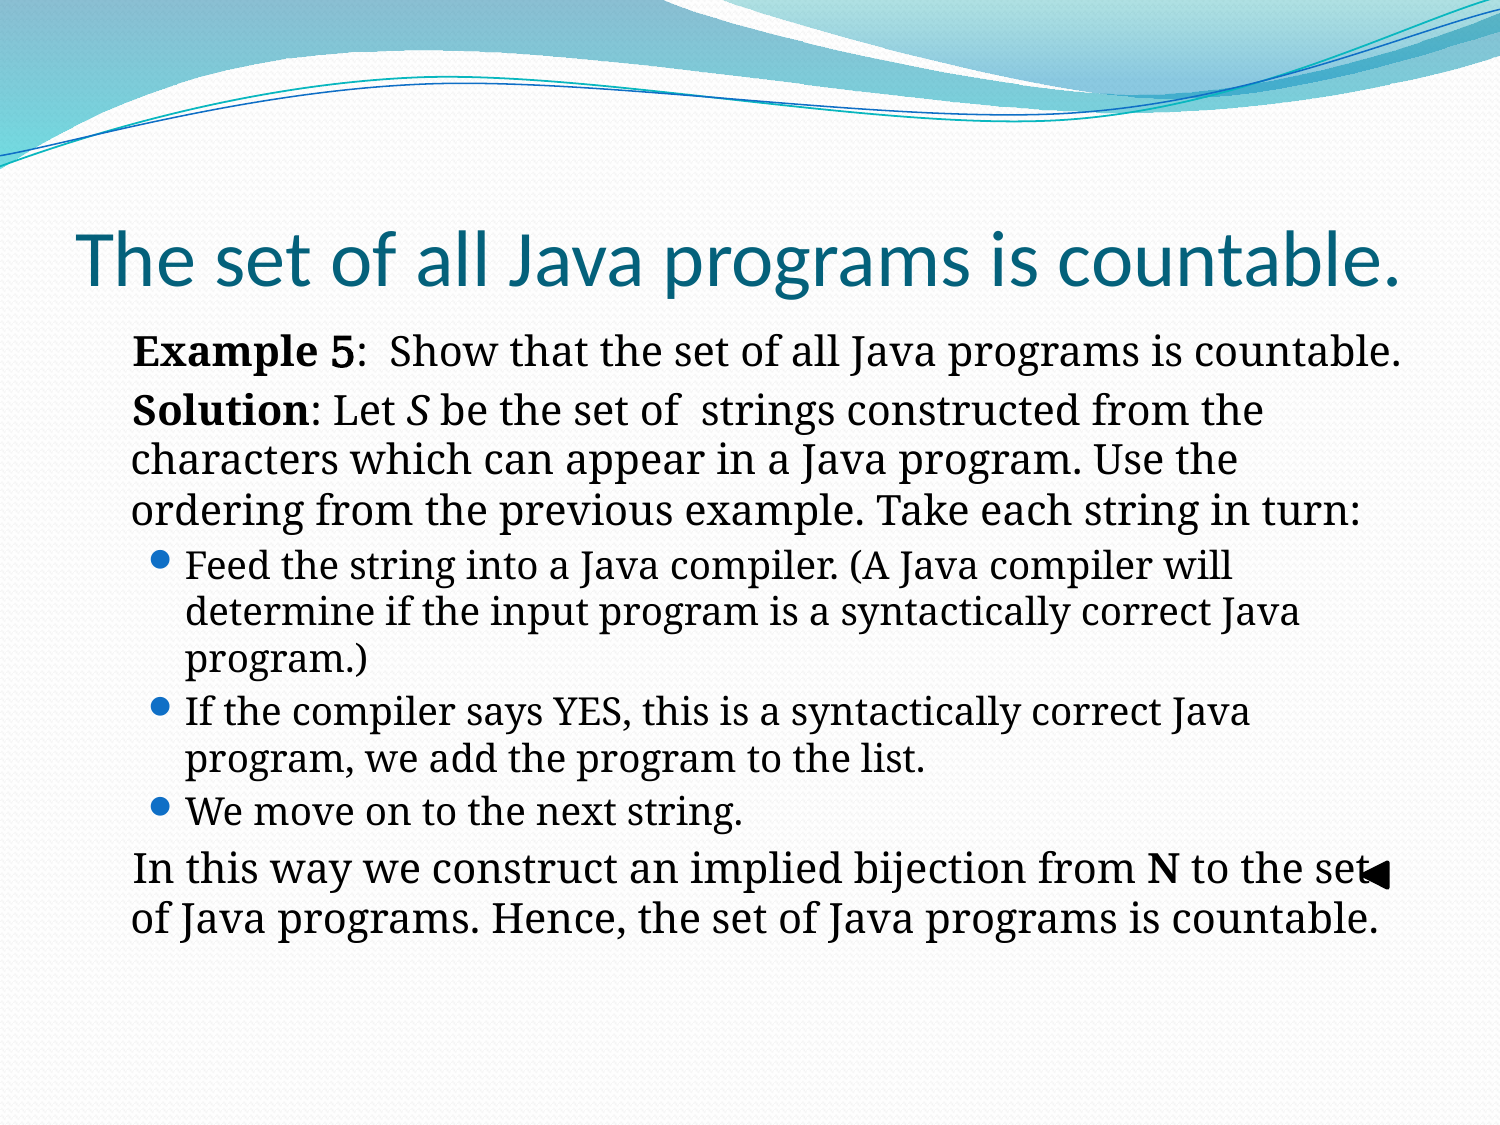

# The set of all Java programs is countable.
    Example 5:  Show that the set of all Java programs is countable.
    Solution: Let S be the set of  strings constructed from the characters which can appear in a Java program. Use the ordering from the previous example. Take each string in turn:
Feed the string into a Java compiler. (A Java compiler will determine if the input program is a syntactically correct Java program.)
If the compiler says YES, this is a syntactically correct Java program, we add the program to the list.
We move on to the next string.
    In this way we construct an implied bijection from N to the set of Java programs. Hence, the set of Java programs is countable.